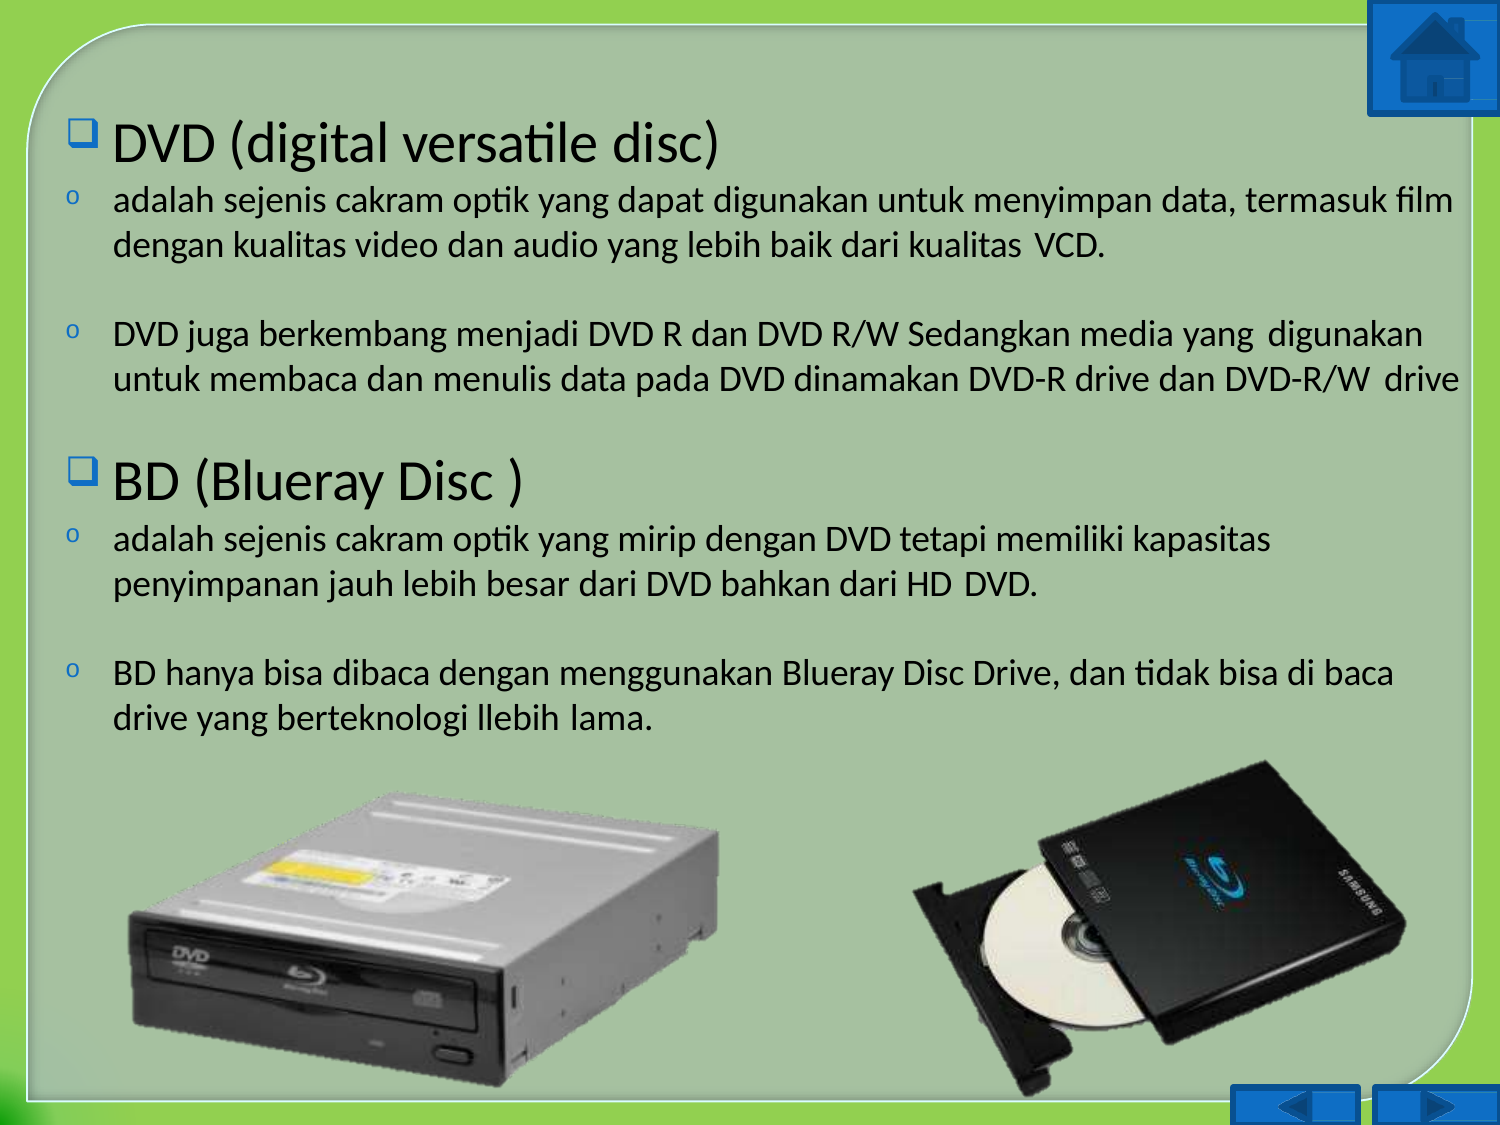

DVD (digital versatile disc)
adalah sejenis cakram optik yang dapat digunakan untuk menyimpan data, termasuk film  dengan kualitas video dan audio yang lebih baik dari kualitas VCD.

DVD juga berkembang menjadi DVD R dan DVD R/W Sedangkan media yang digunakan
untuk membaca dan menulis data pada DVD dinamakan DVD-R drive dan DVD-R/W drive

BD (Blueray Disc )
adalah sejenis cakram optik yang mirip dengan DVD tetapi memiliki kapasitas  penyimpanan jauh lebih besar dari DVD bahkan dari HD DVD.

BD hanya bisa dibaca dengan menggunakan Blueray Disc Drive, dan tidak bisa di baca  drive yang berteknologi llebih lama.